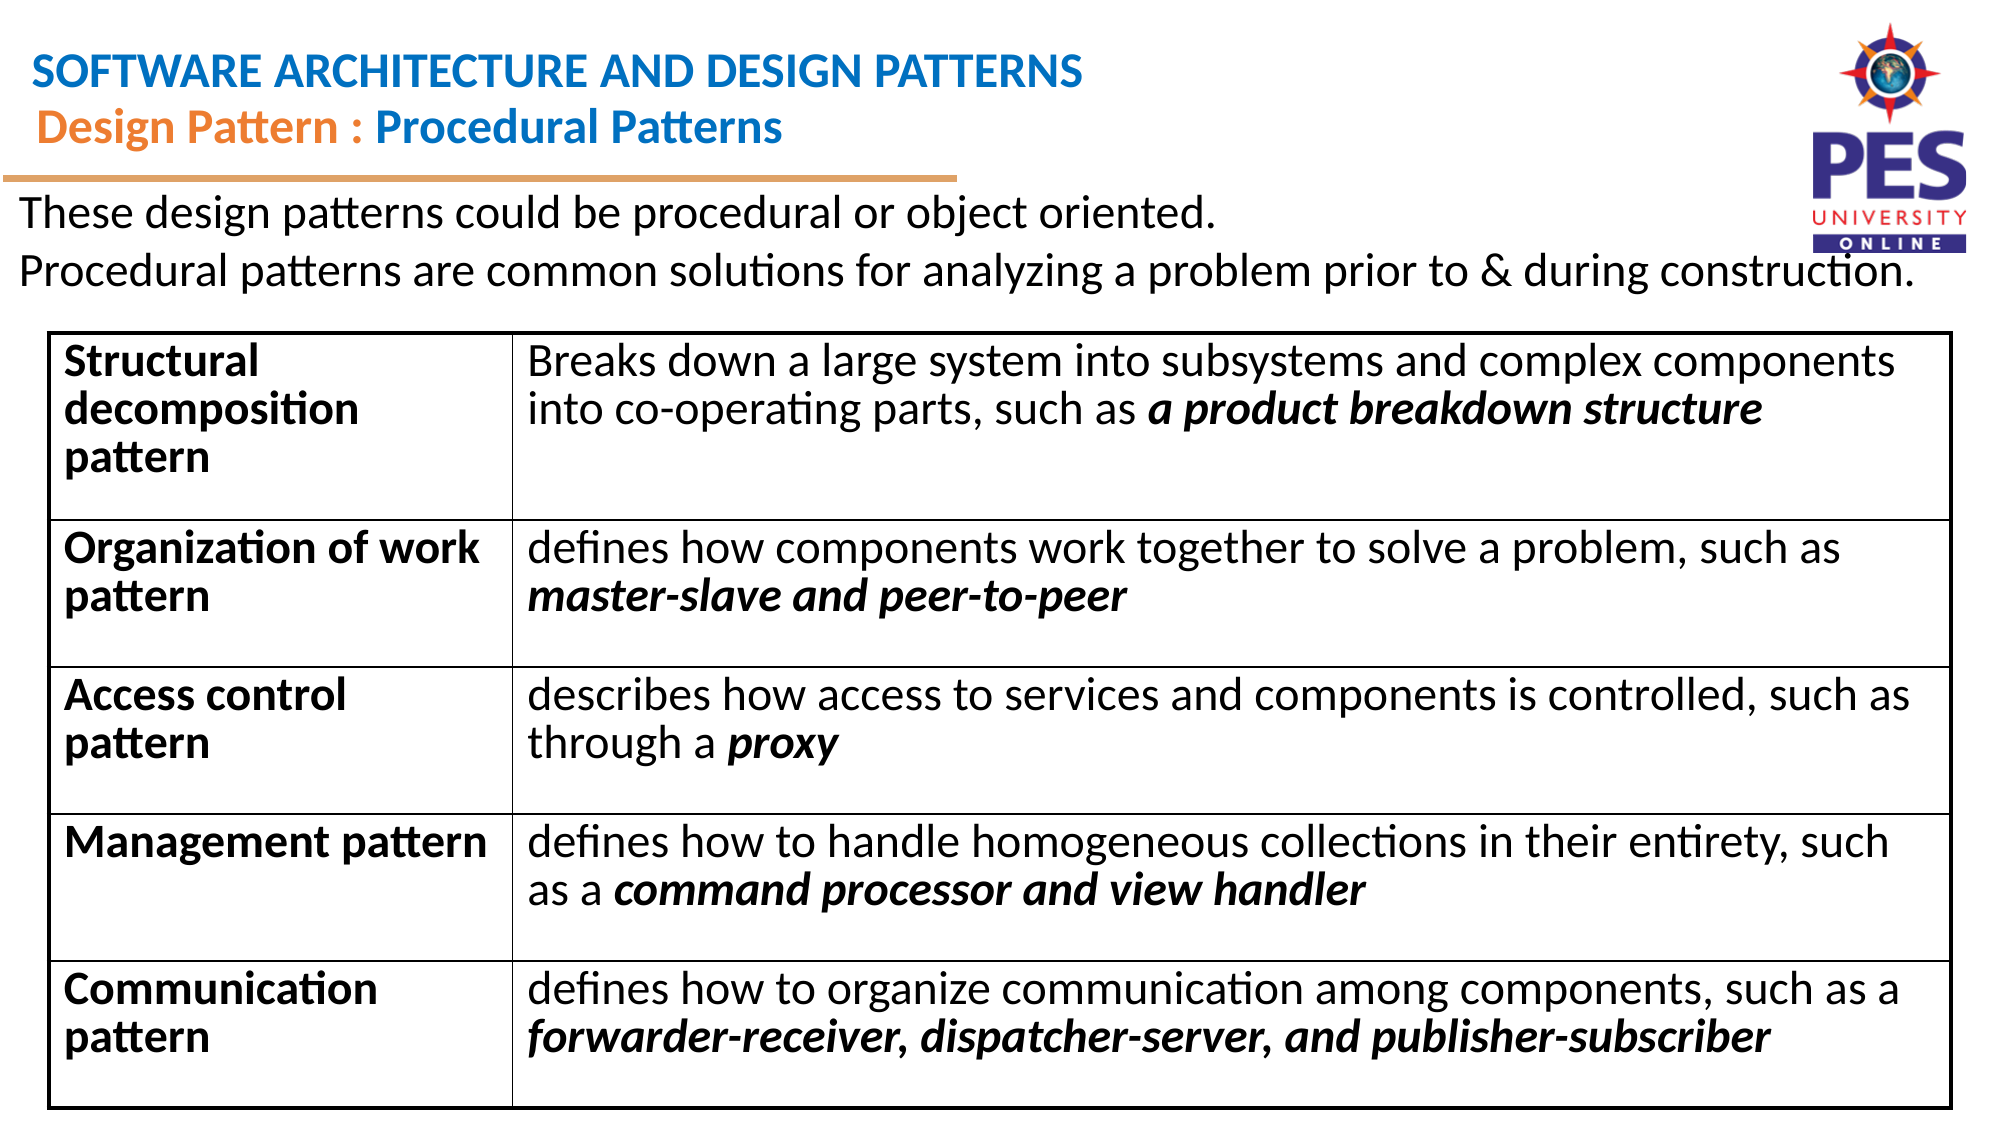

Design Pattern : Procedural Patterns
These design patterns could be procedural or object oriented.
Procedural patterns are common solutions for analyzing a problem prior to & during construction.

| Structural decomposition pattern | Breaks down a large system into subsystems and complex components into co-operating parts, such as a product breakdown structure |
| --- | --- |
| Organization of work pattern | defines how components work together to solve a problem, such as master-slave and peer-to-peer |
| Access control pattern | describes how access to services and components is controlled, such as through a proxy |
| Management pattern | defines how to handle homogeneous collections in their entirety, such as a command processor and view handler |
| Communication pattern | defines how to organize communication among components, such as a forwarder-receiver, dispatcher-server, and publisher-subscriber |